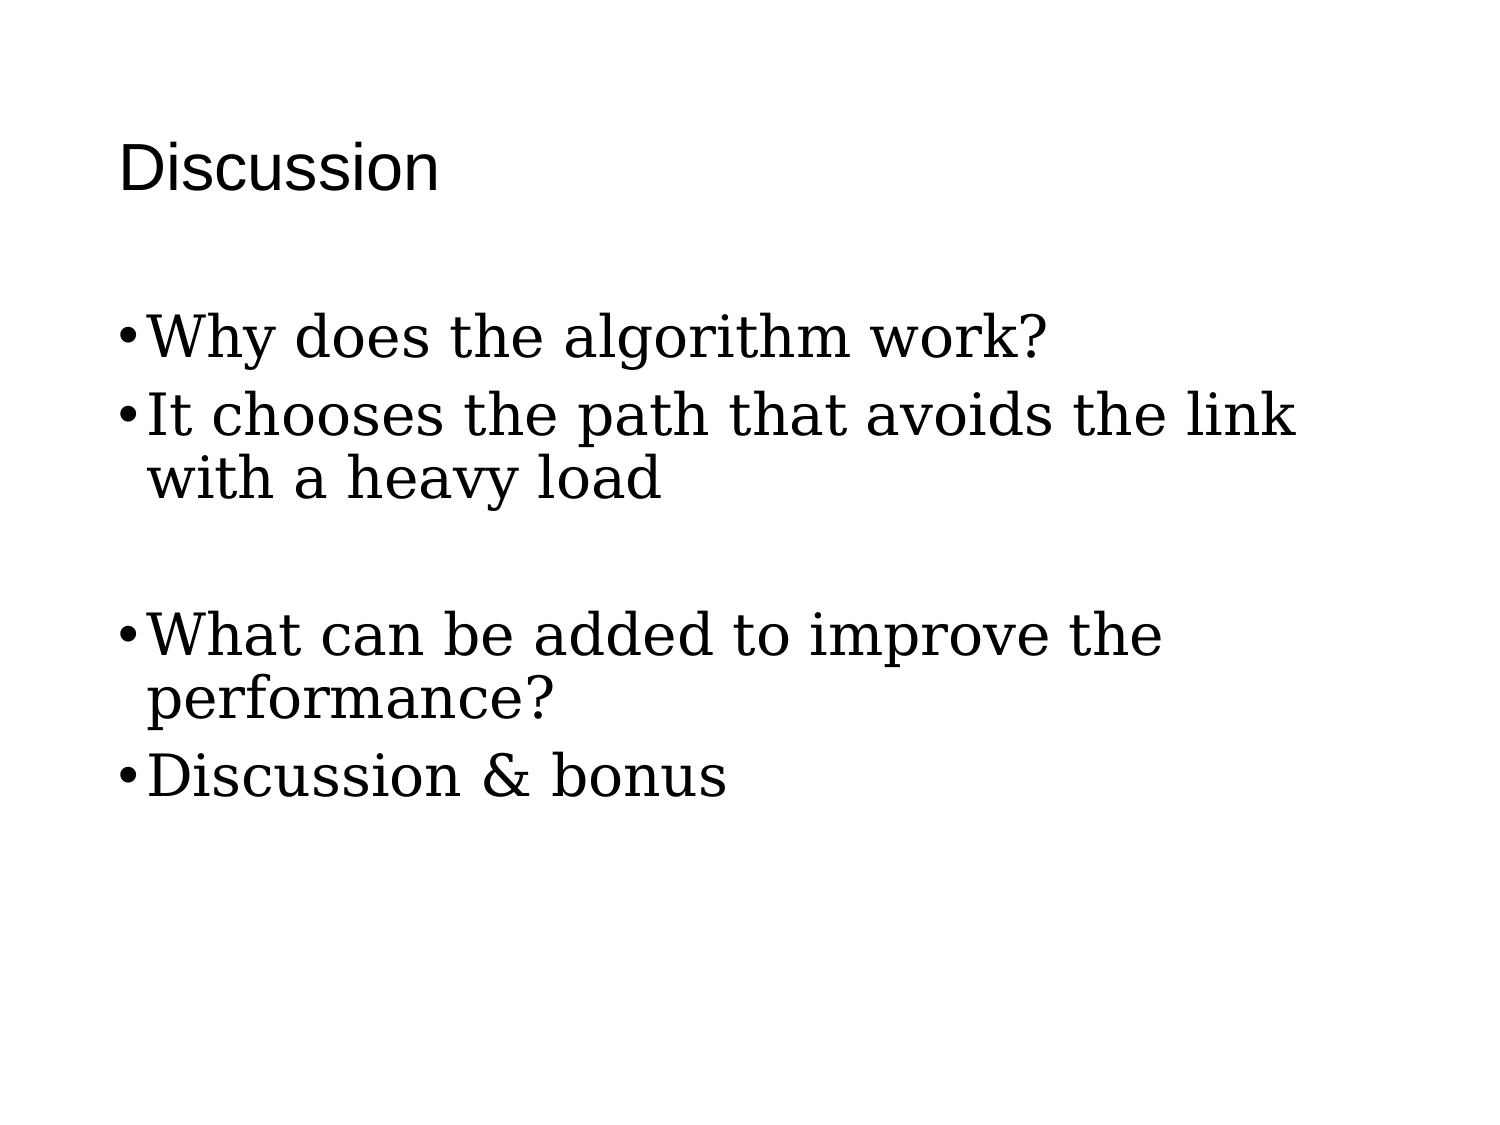

# Discussion
Why does the algorithm work?
It chooses the path that avoids the link with a heavy load

What can be added to improve the performance?
Discussion & bonus